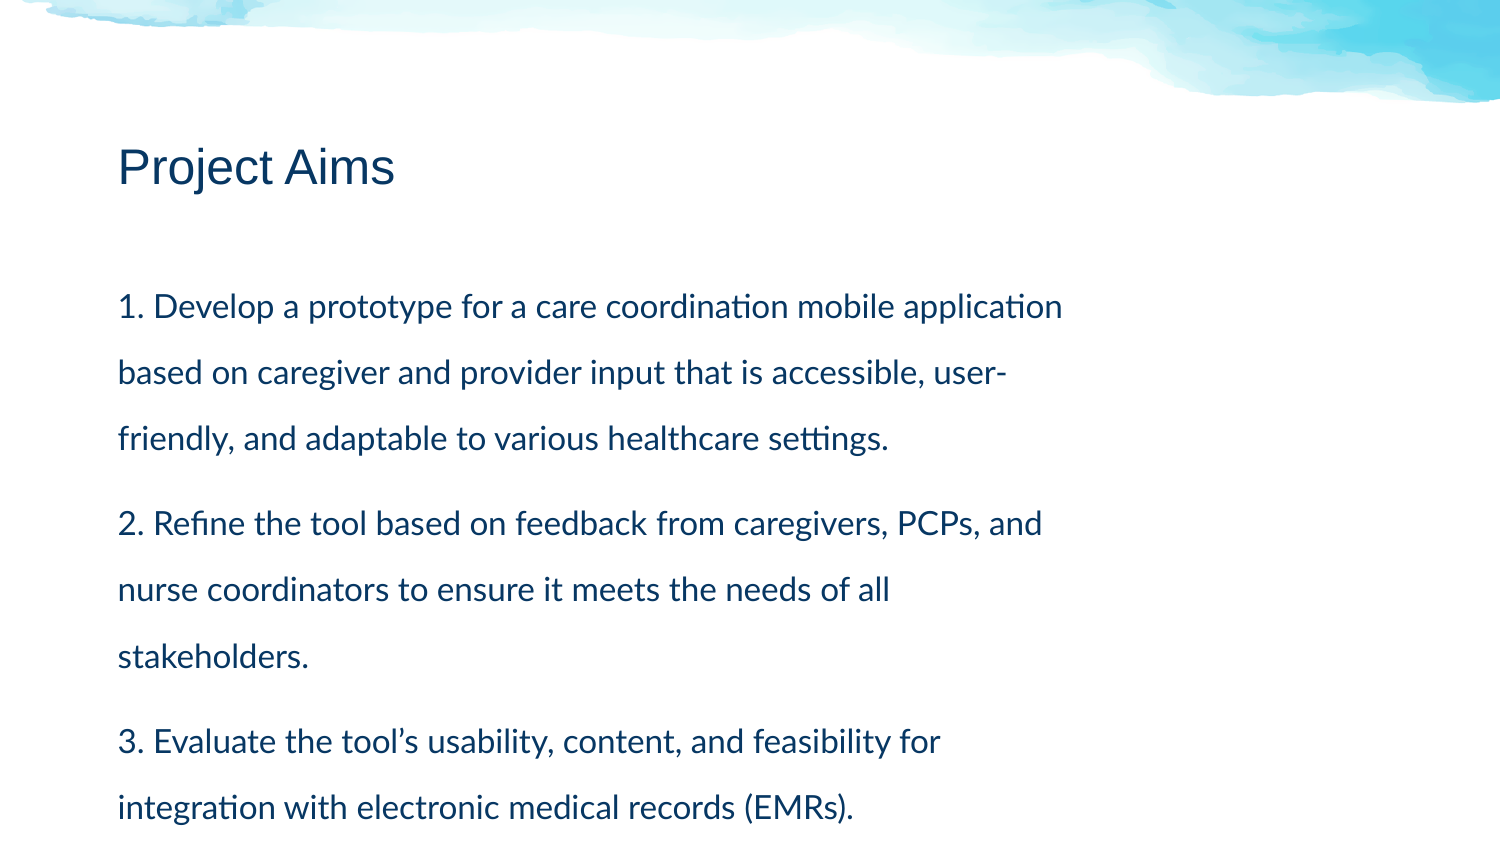

Project Aims
1. Develop a prototype for a care coordination mobile application based on caregiver and provider input that is accessible, user-friendly, and adaptable to various healthcare settings.
2. Refine the tool based on feedback from caregivers, PCPs, and nurse coordinators to ensure it meets the needs of all stakeholders.
3. Evaluate the tool’s usability, content, and feasibility for integration with electronic medical records (EMRs).